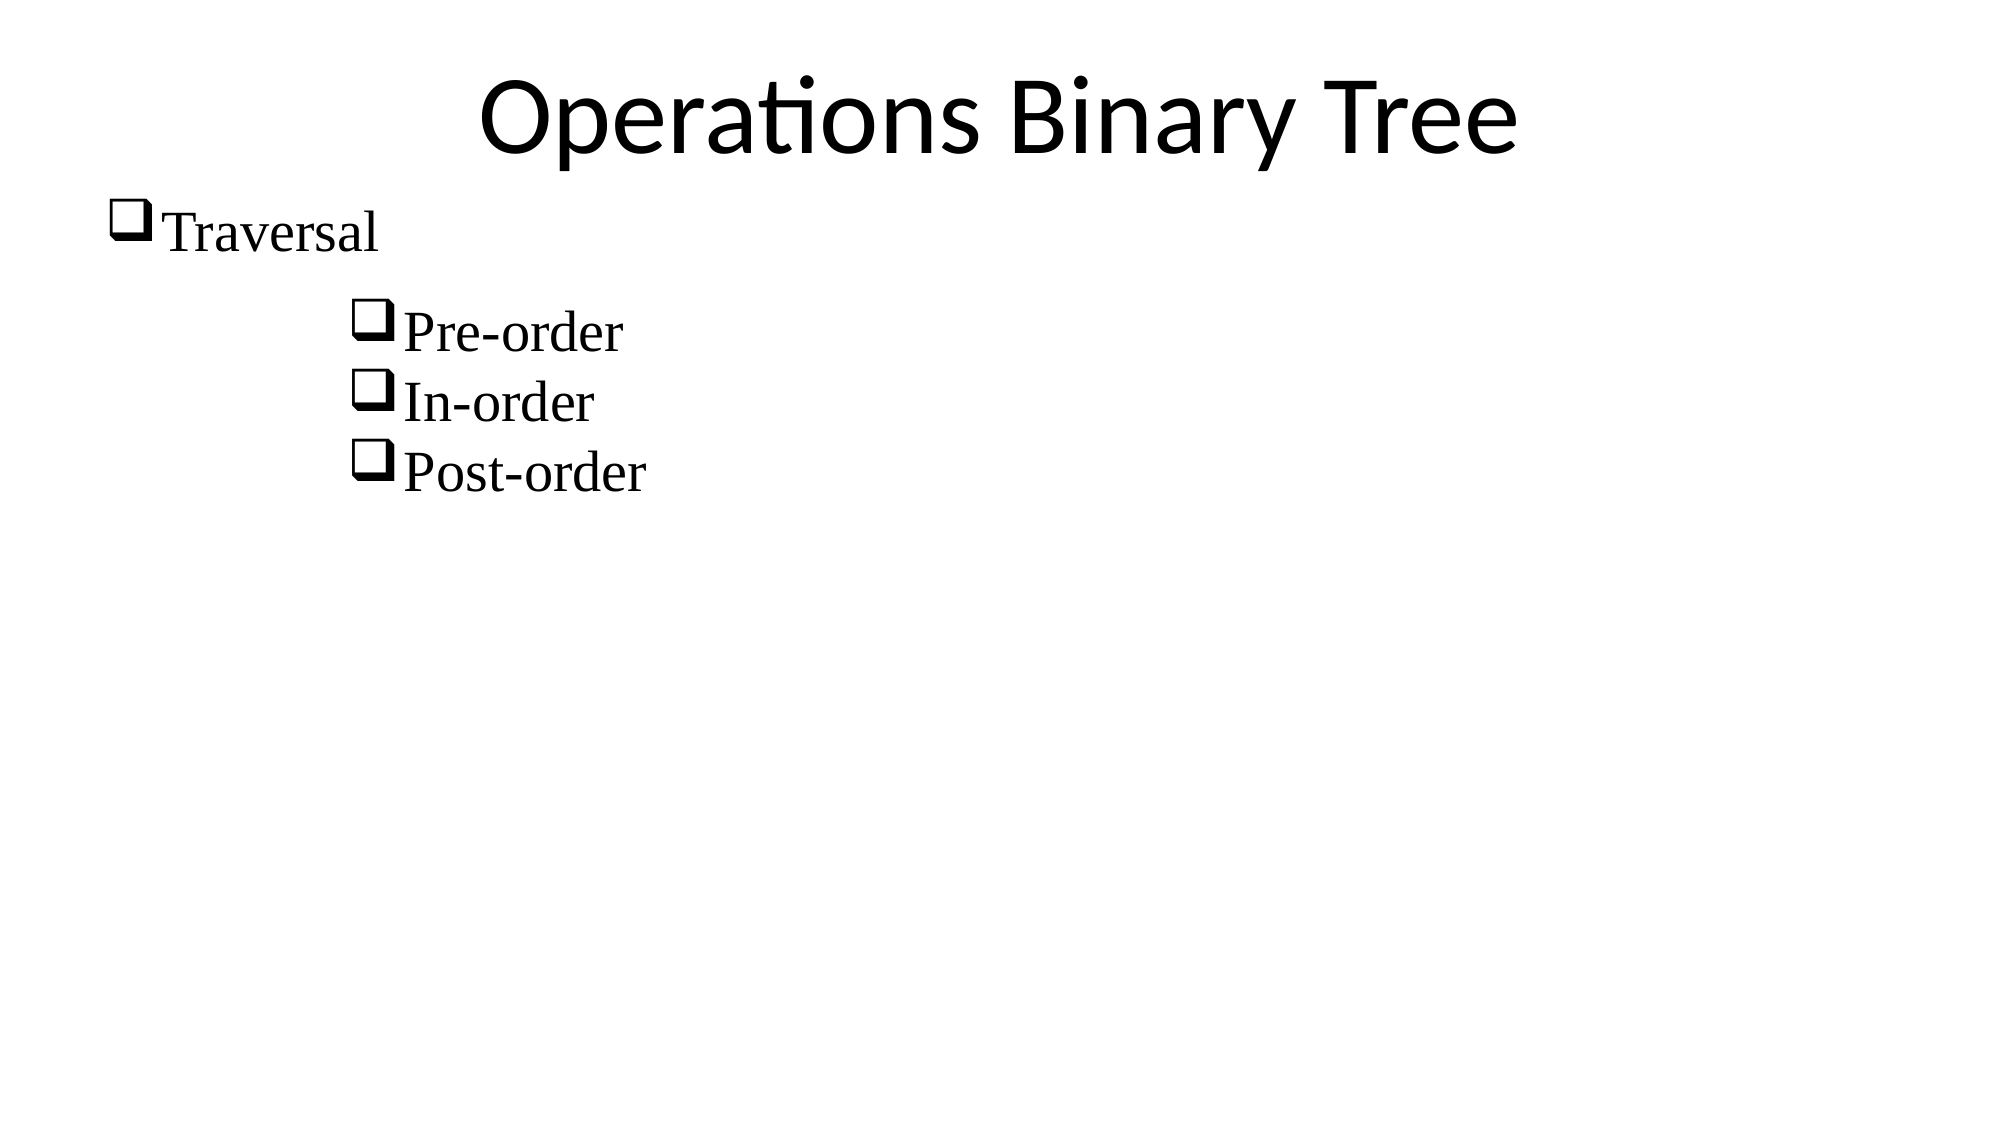

# Operations Binary Tree
Traversal
Pre-order
In-order
Post-order